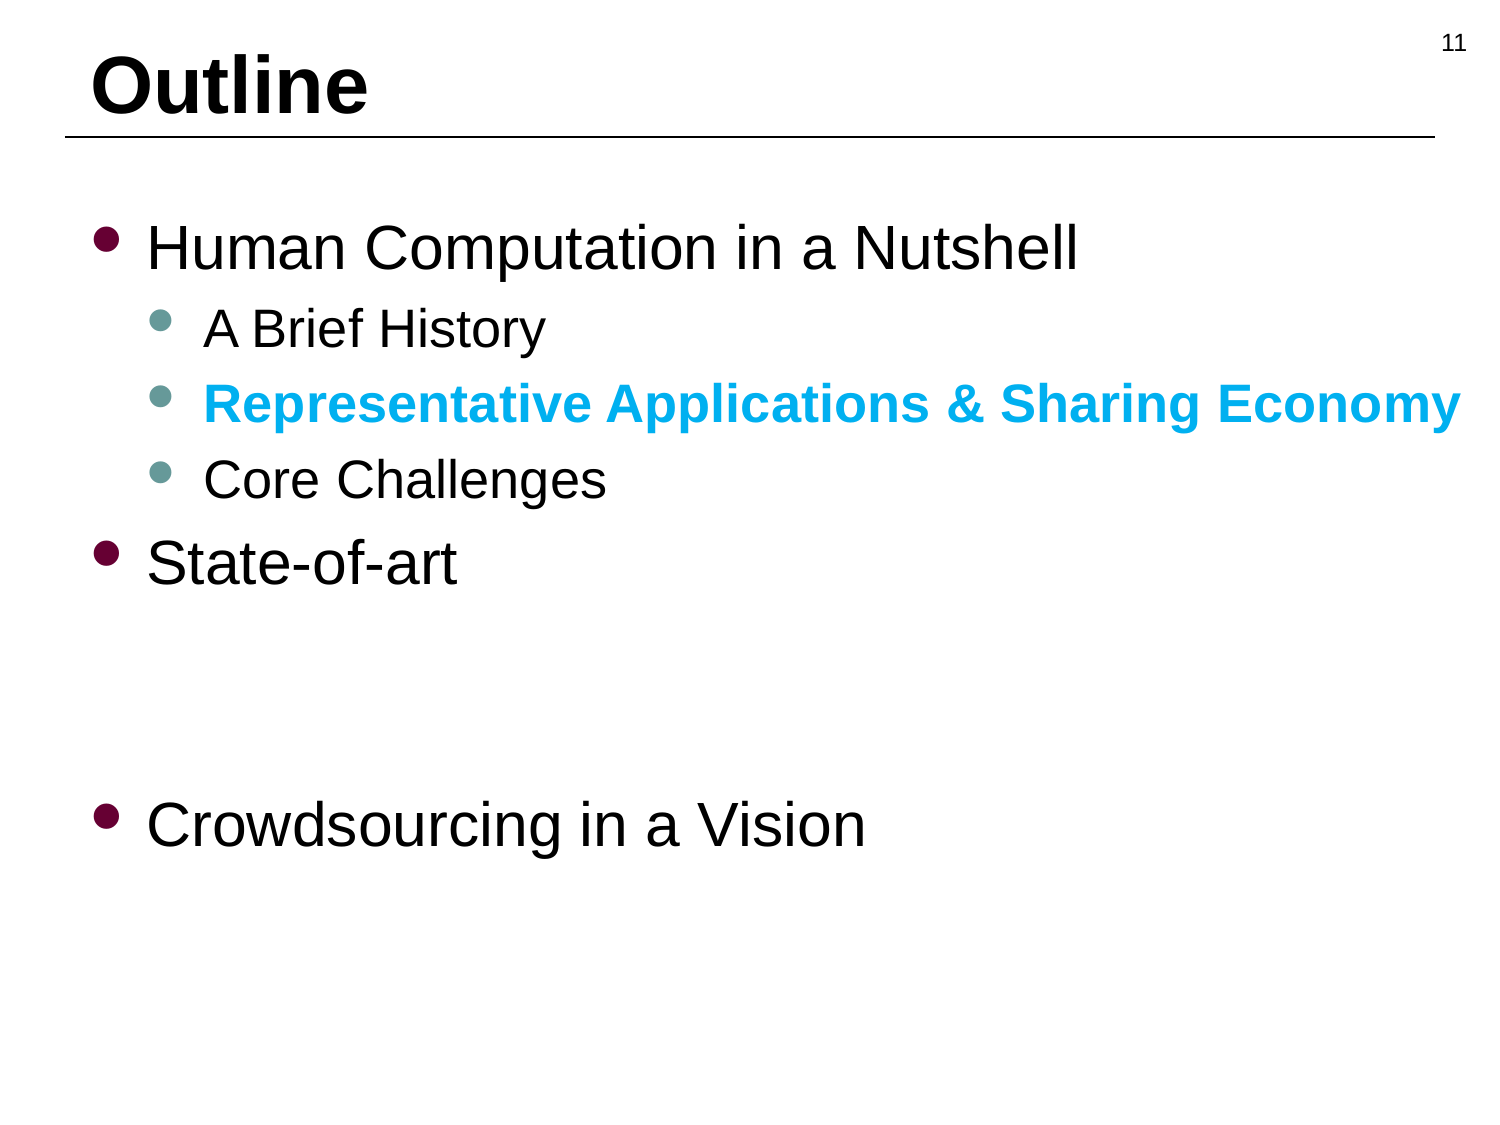

11
# Outline

Human Computation in a Nutshell
A Brief History
Representative Applications & Sharing Economy
Core Challenges
State-of-art

Crowdsourcing in a Vision